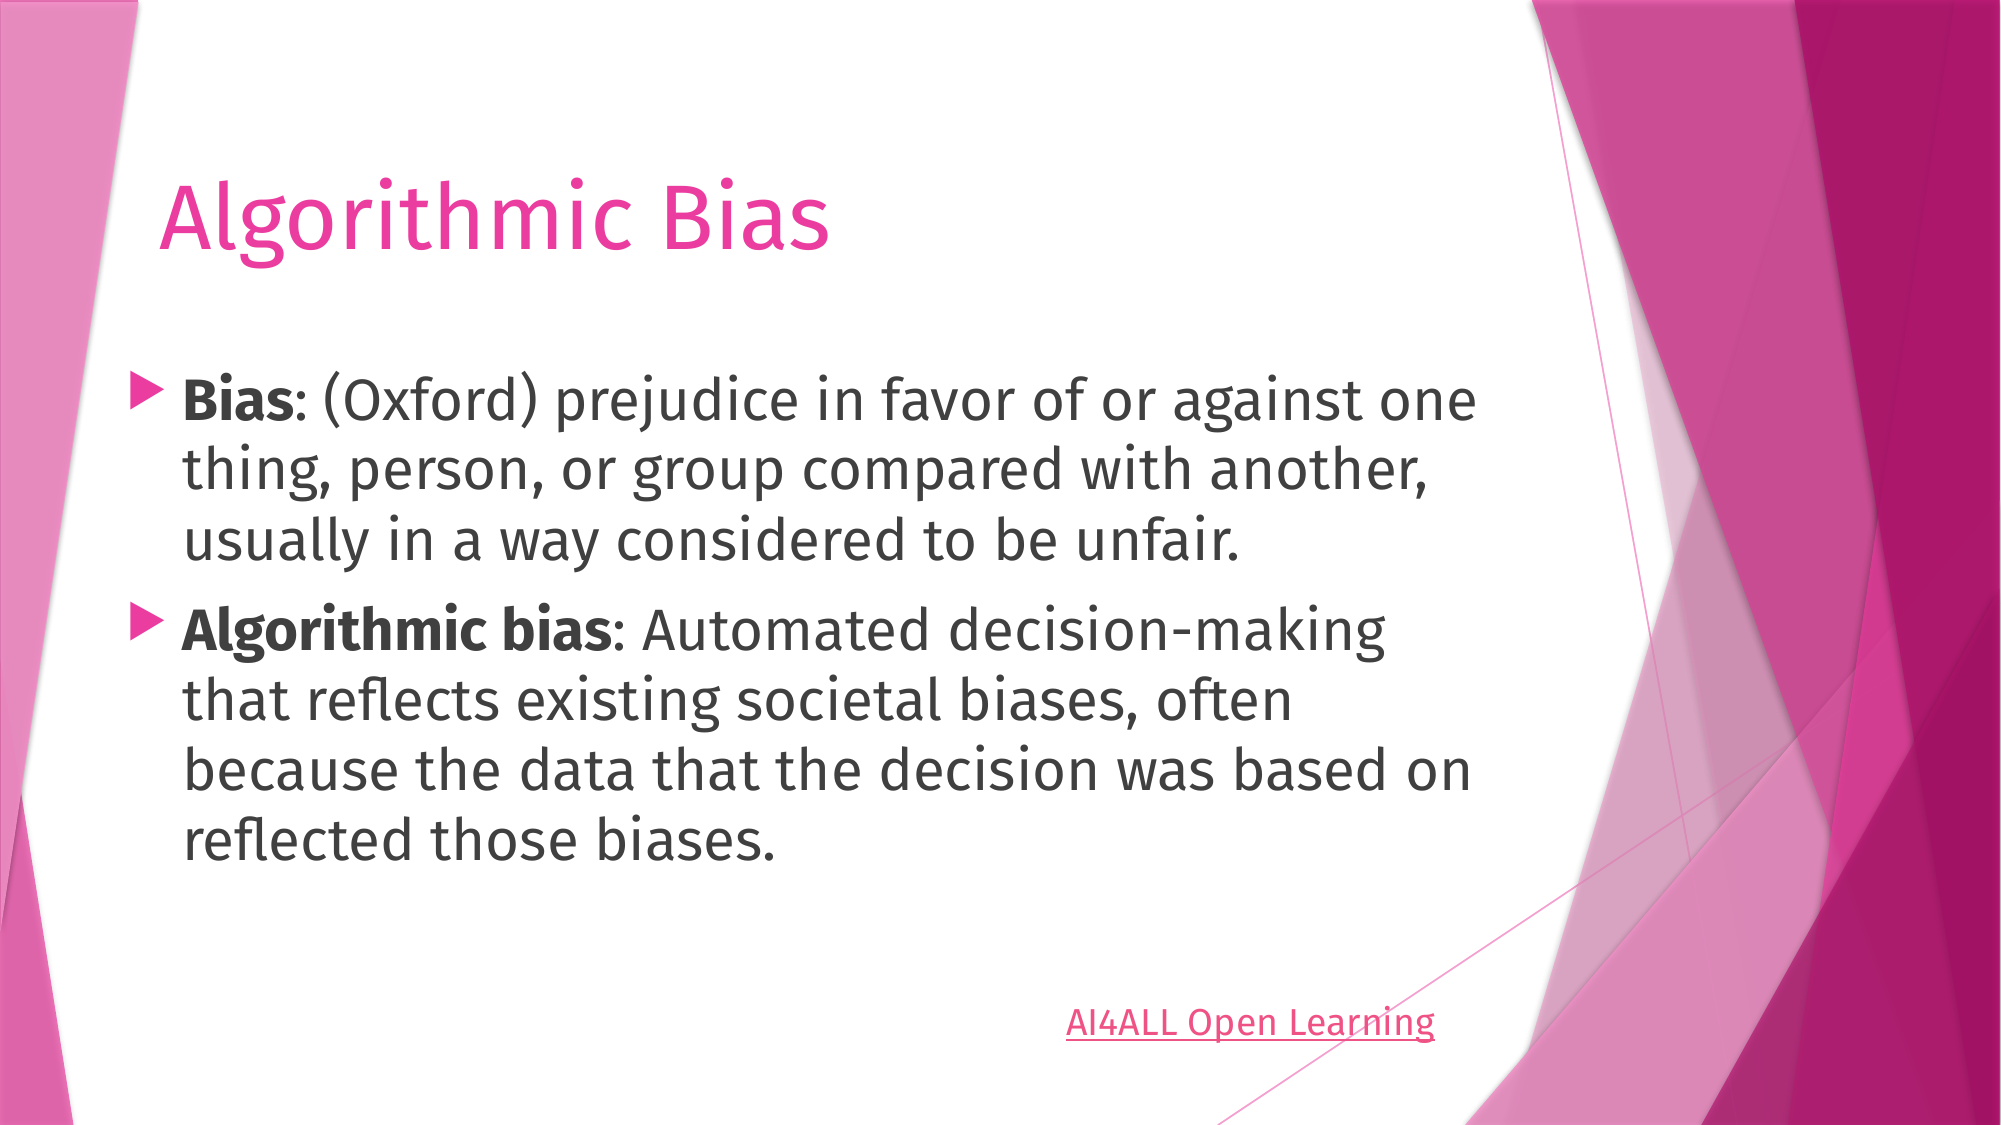

# Algorithmic Bias
Bias: (Oxford) prejudice in favor of or against one thing, person, or group compared with another, usually in a way considered to be unfair.
Algorithmic bias: Automated decision-making that reflects existing societal biases, often because the data that the decision was based on reflected those biases.
AI4ALL Open Learning